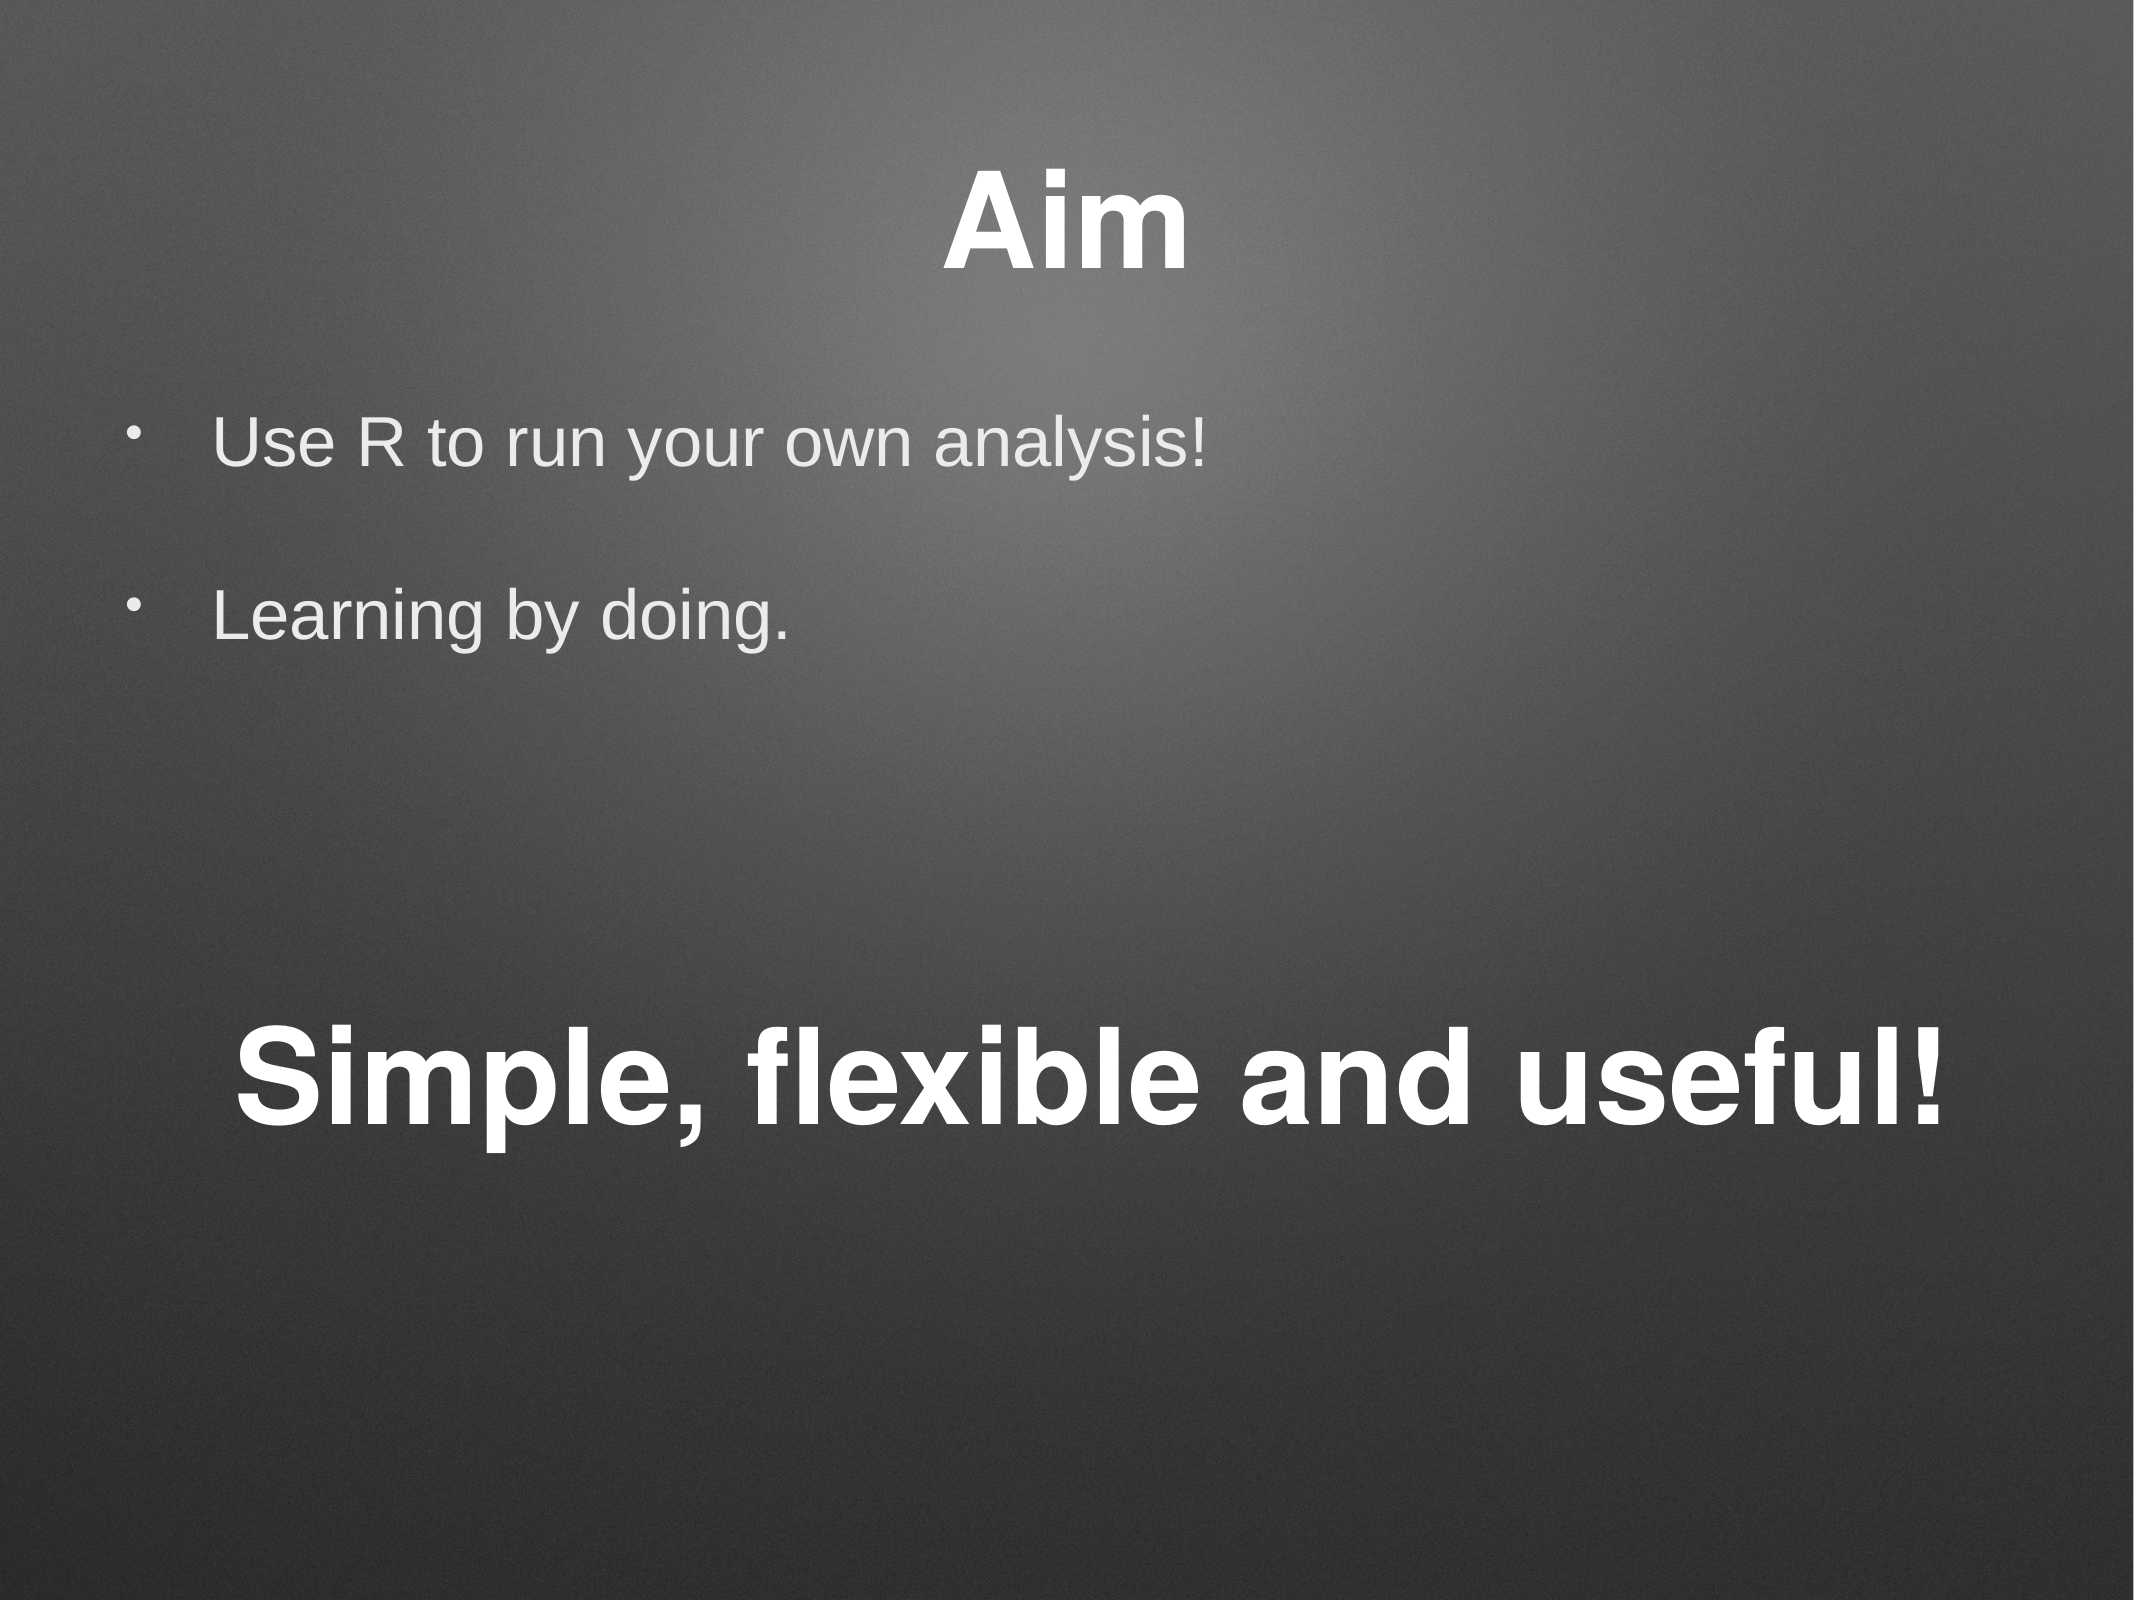

# Aim
 Use R to run your own analysis!
 Learning by doing.
Simple, flexible and useful!